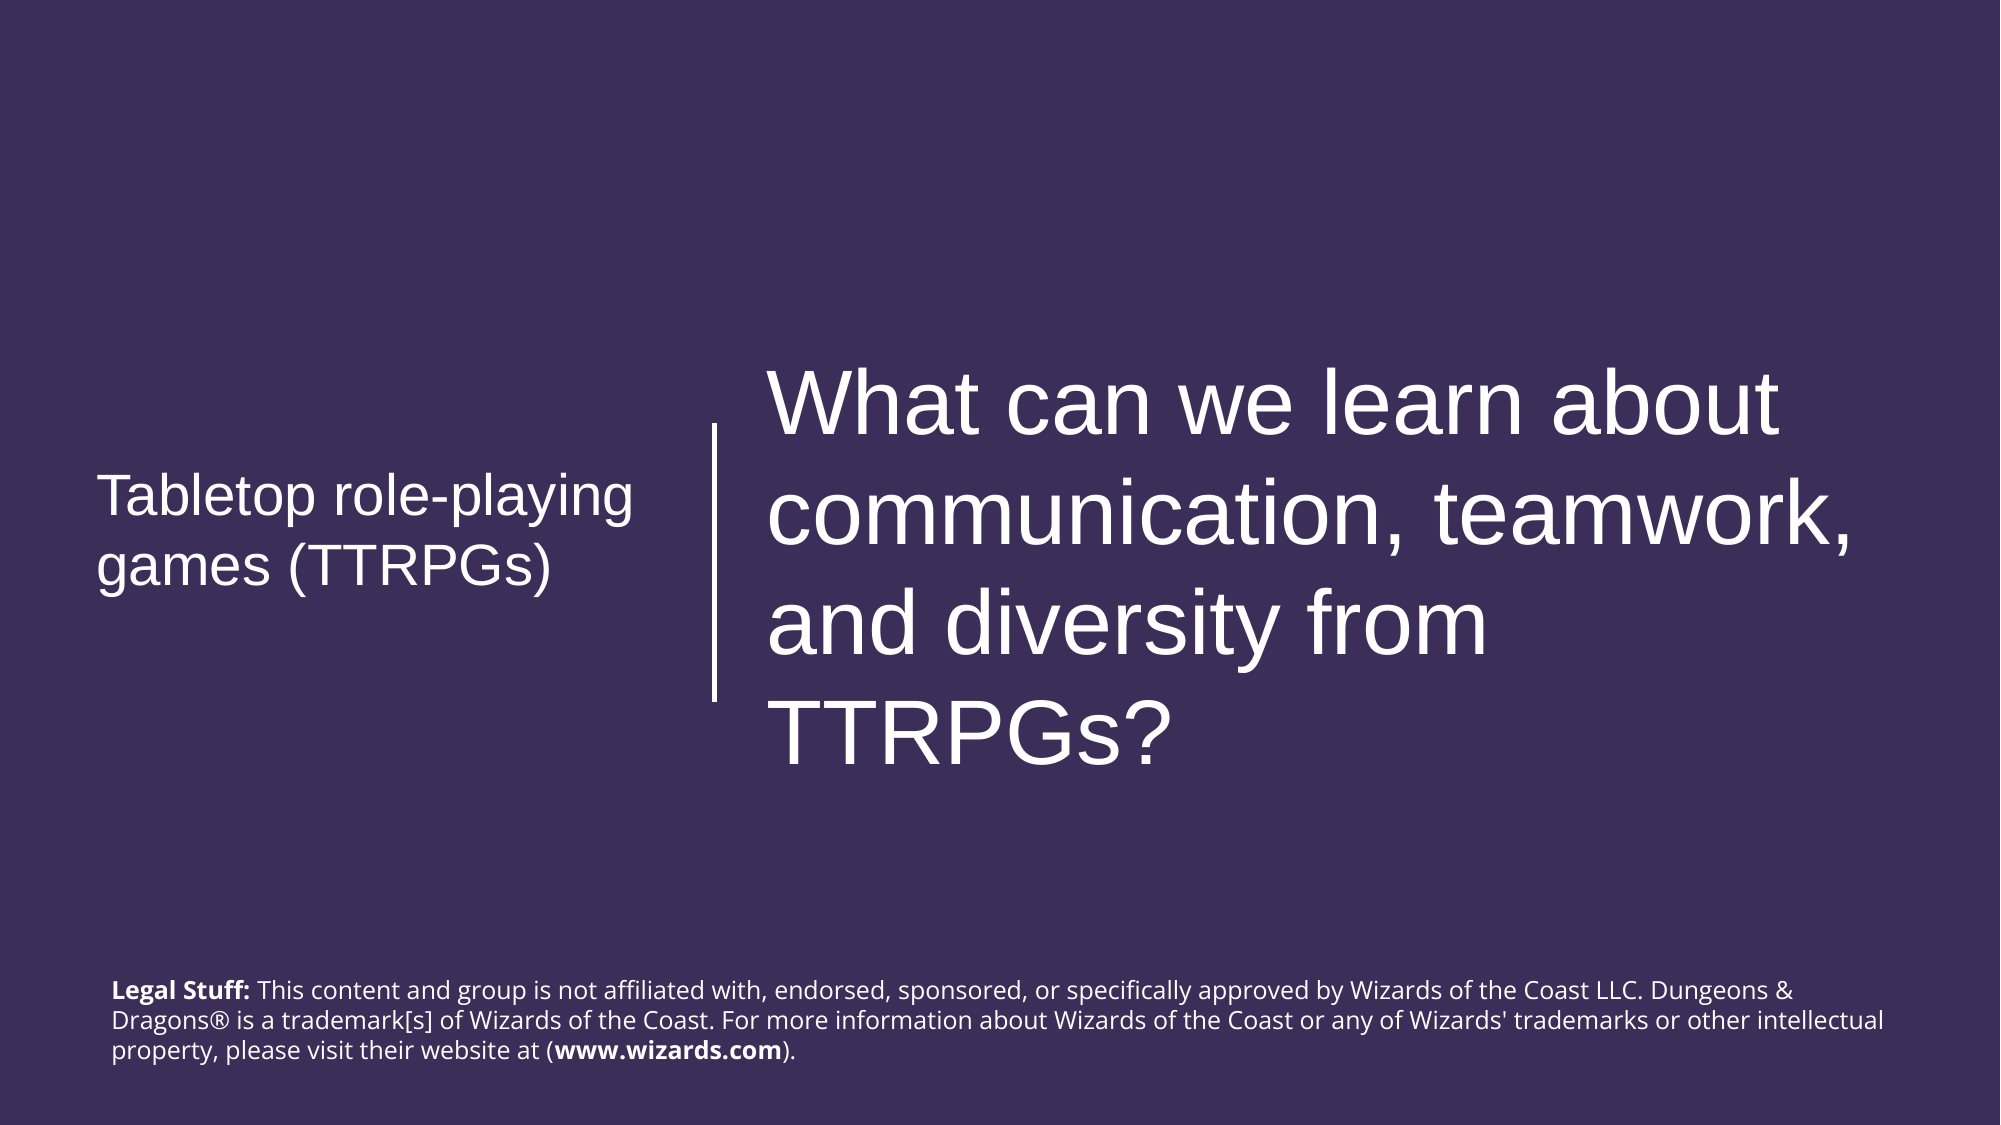

What can we learn about
communication, teamwork,
and diversity from TTRPGs?
Tabletop role-playing games (TTRPGs)
Legal Stuff: This content and group is not affiliated with, endorsed, sponsored, or specifically approved by Wizards of the Coast LLC. Dungeons & Dragons® is a trademark[s] of Wizards of the Coast. For more information about Wizards of the Coast or any of Wizards' trademarks or other intellectual property, please visit their website at (www.wizards.com).